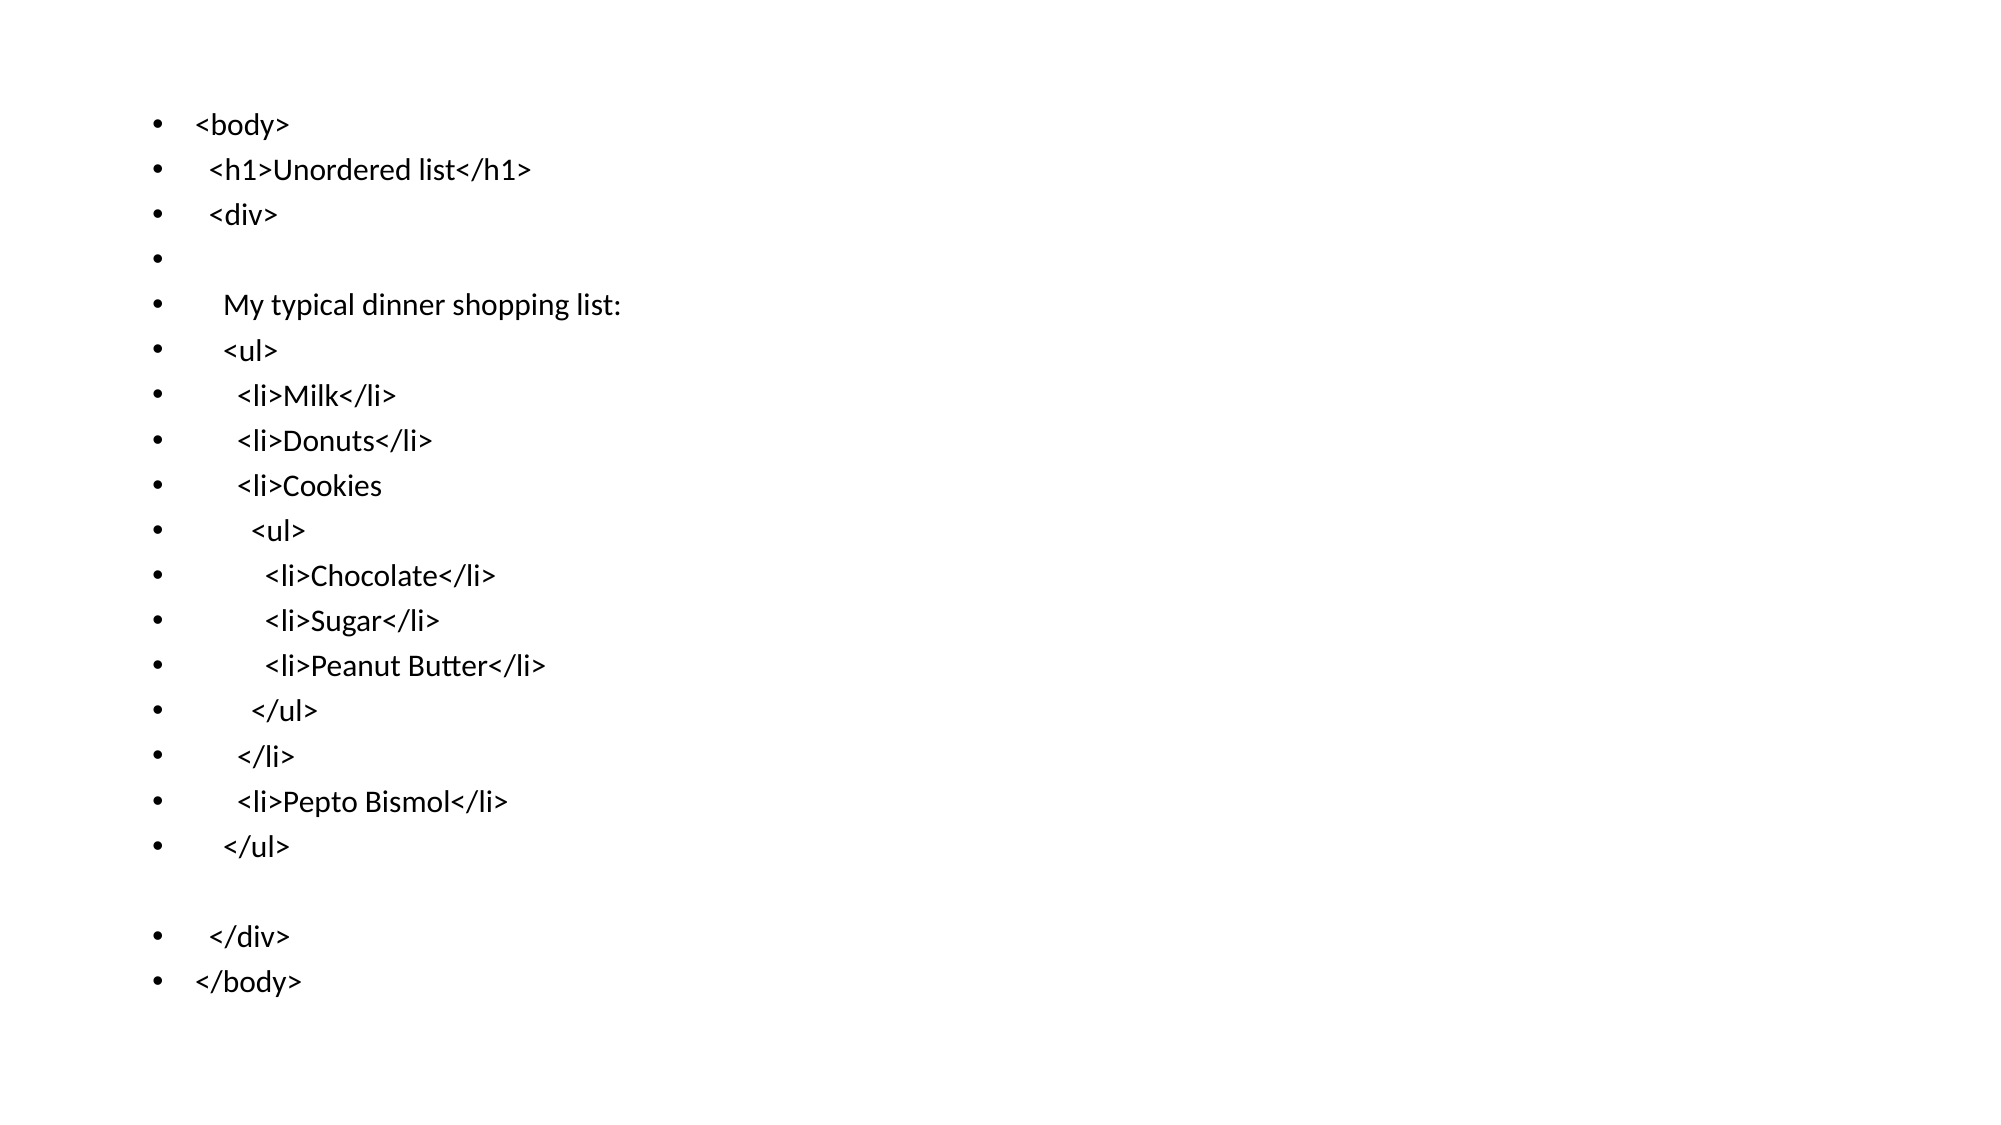

<body>
  <h1>Unordered list</h1>
  <div>

    My typical dinner shopping list:
    <ul>
      <li>Milk</li>
      <li>Donuts</li>
      <li>Cookies
        <ul>
          <li>Chocolate</li>
          <li>Sugar</li>
          <li>Peanut Butter</li>
        </ul>
      </li>
      <li>Pepto Bismol</li>
    </ul>

  </div>
</body>